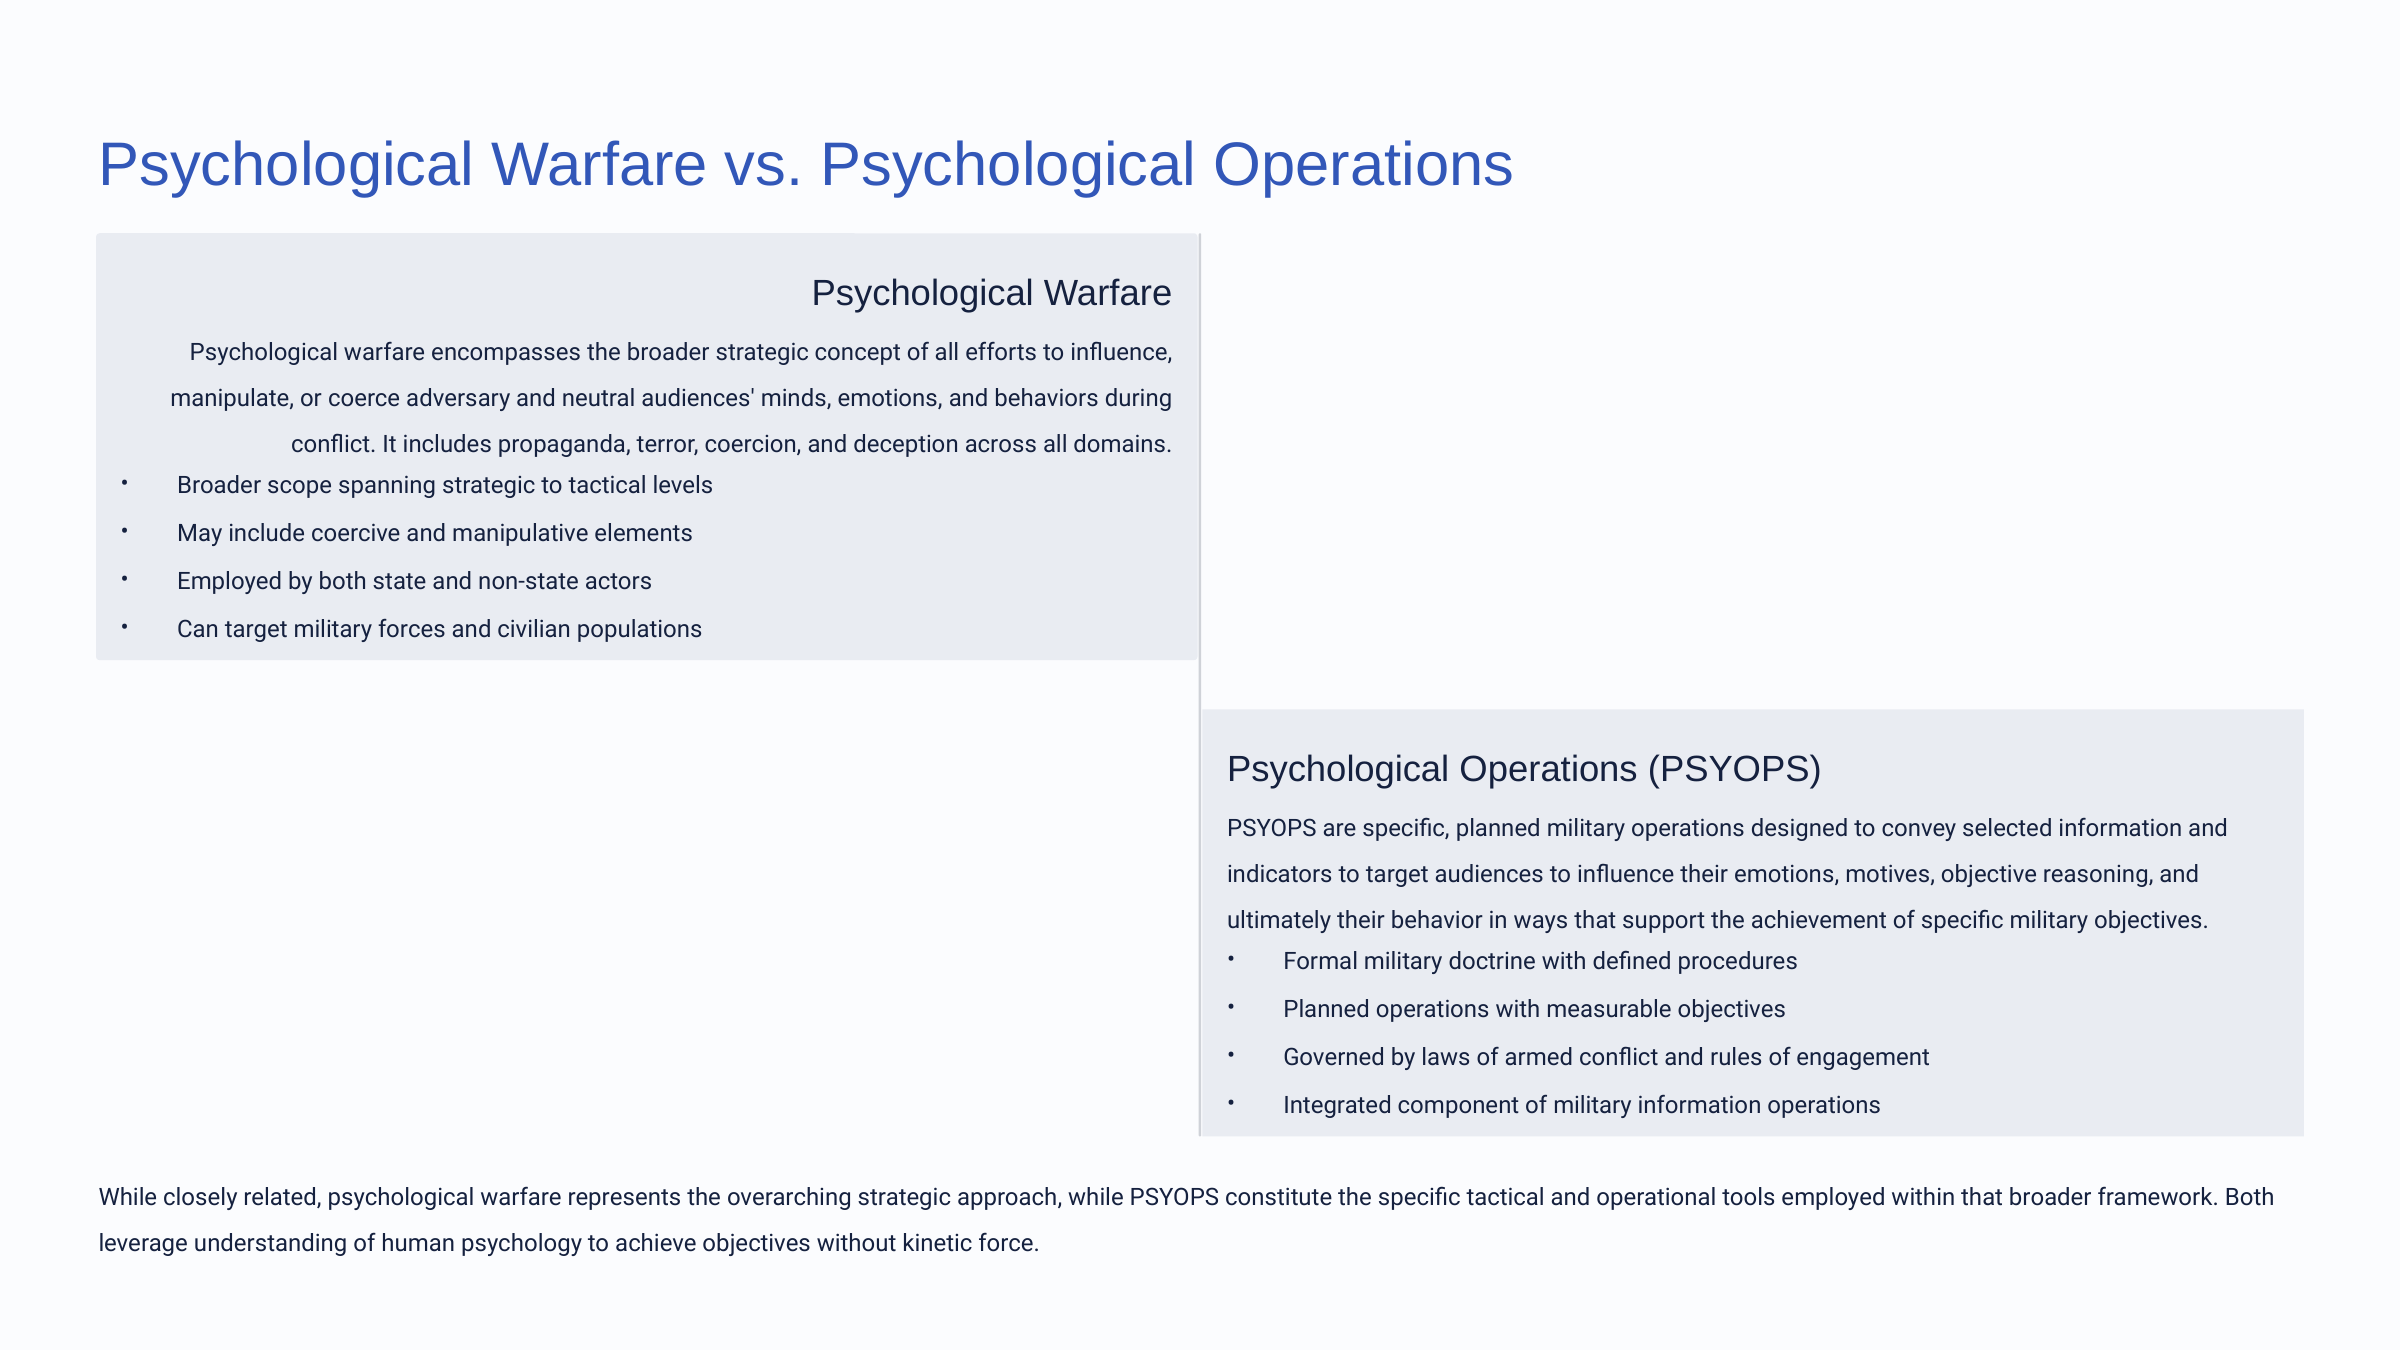

Psychological Warfare vs. Psychological Operations

Psychological Warfare
Psychological warfare encompasses the broader strategic concept of all efforts to influence, manipulate, or coerce adversary and neutral audiences' minds, emotions, and behaviors during conflict. It includes propaganda, terror, coercion, and deception across all domains.
Broader scope spanning strategic to tactical levels
May include coercive and manipulative elements
Employed by both state and non-state actors
Can target military forces and civilian populations

Psychological Operations (PSYOPS)
PSYOPS are specific, planned military operations designed to convey selected information and indicators to target audiences to influence their emotions, motives, objective reasoning, and ultimately their behavior in ways that support the achievement of specific military objectives.
Formal military doctrine with defined procedures
Planned operations with measurable objectives
Governed by laws of armed conflict and rules of engagement
Integrated component of military information operations
While closely related, psychological warfare represents the overarching strategic approach, while PSYOPS constitute the specific tactical and operational tools employed within that broader framework. Both leverage understanding of human psychology to achieve objectives without kinetic force.